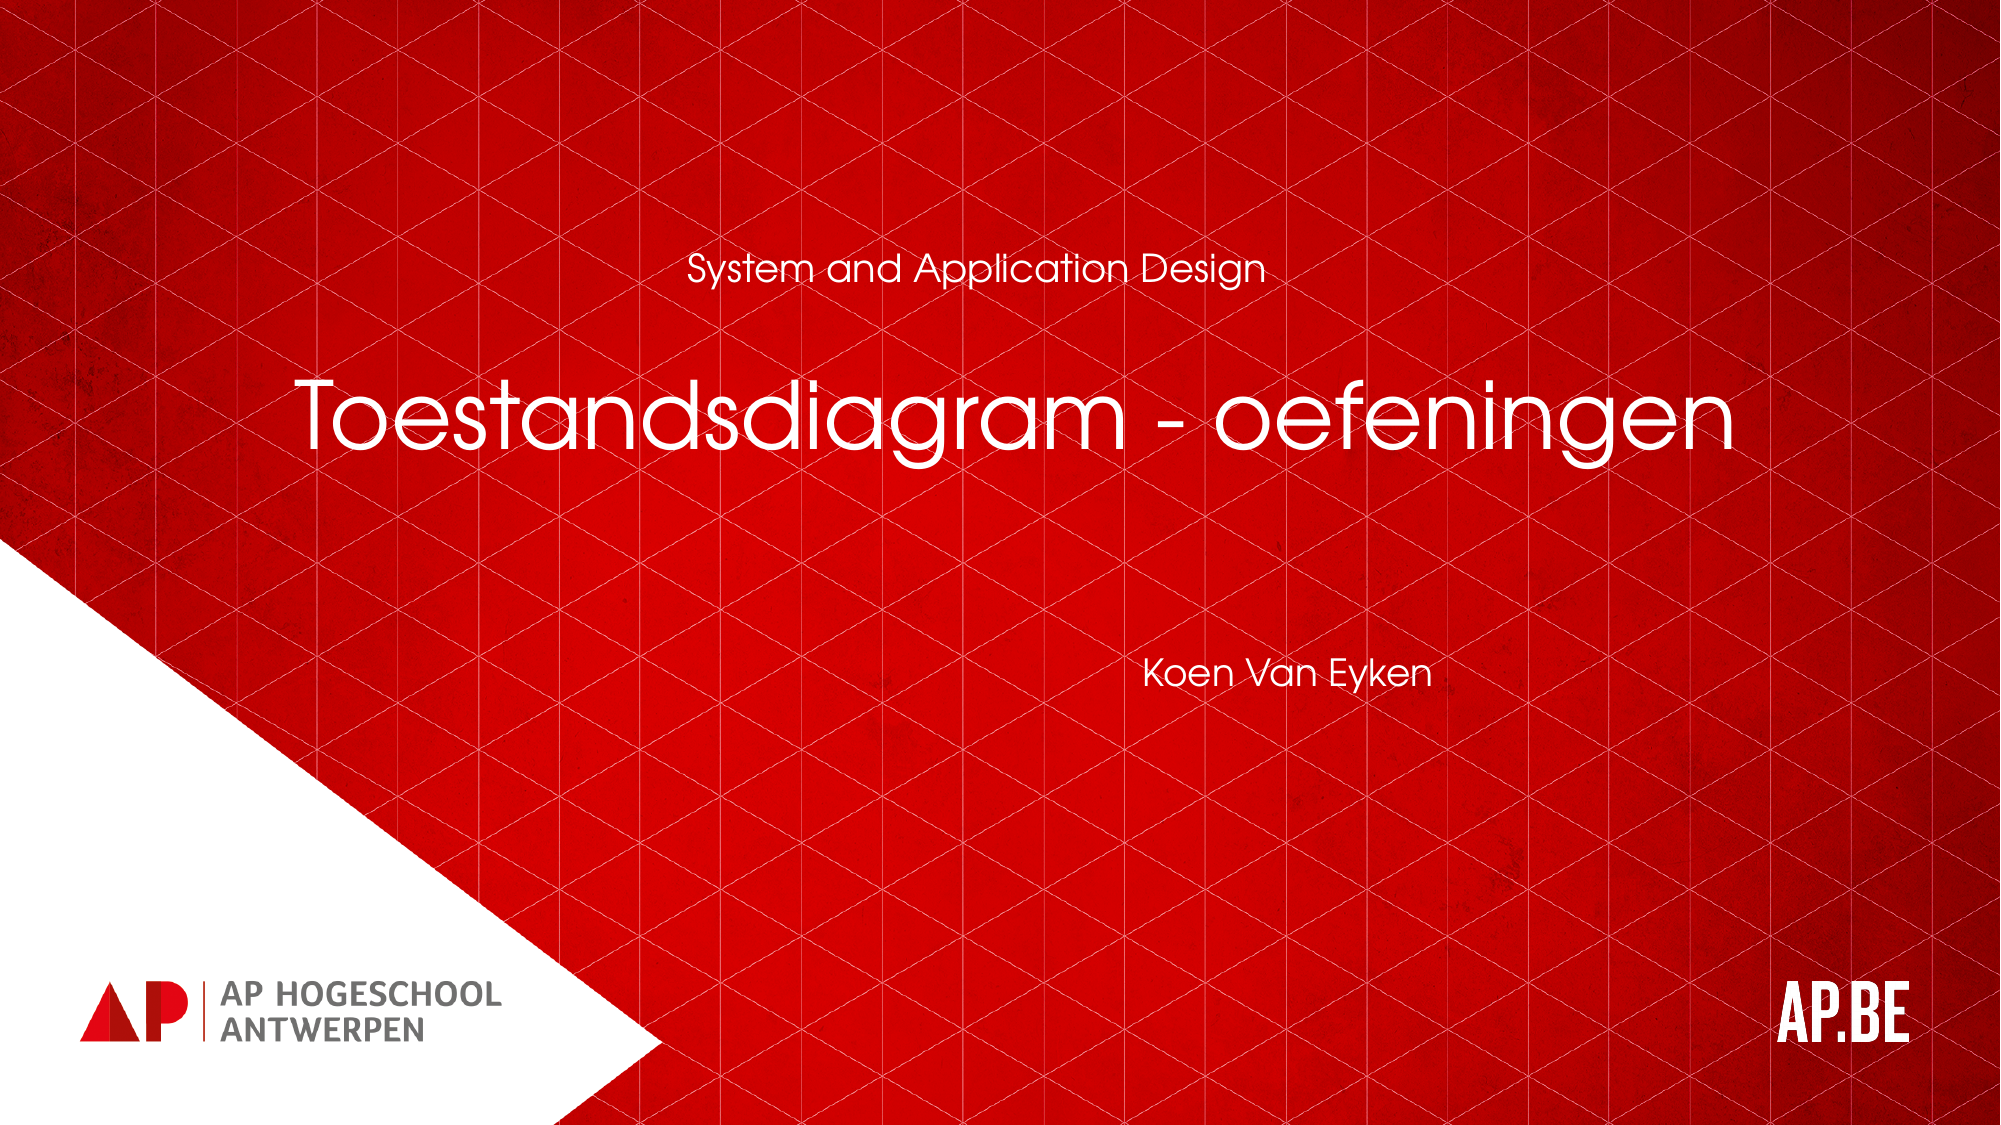

# System and Application Design

Toestandsdiagram - oefeningen

Koen Van Eyken